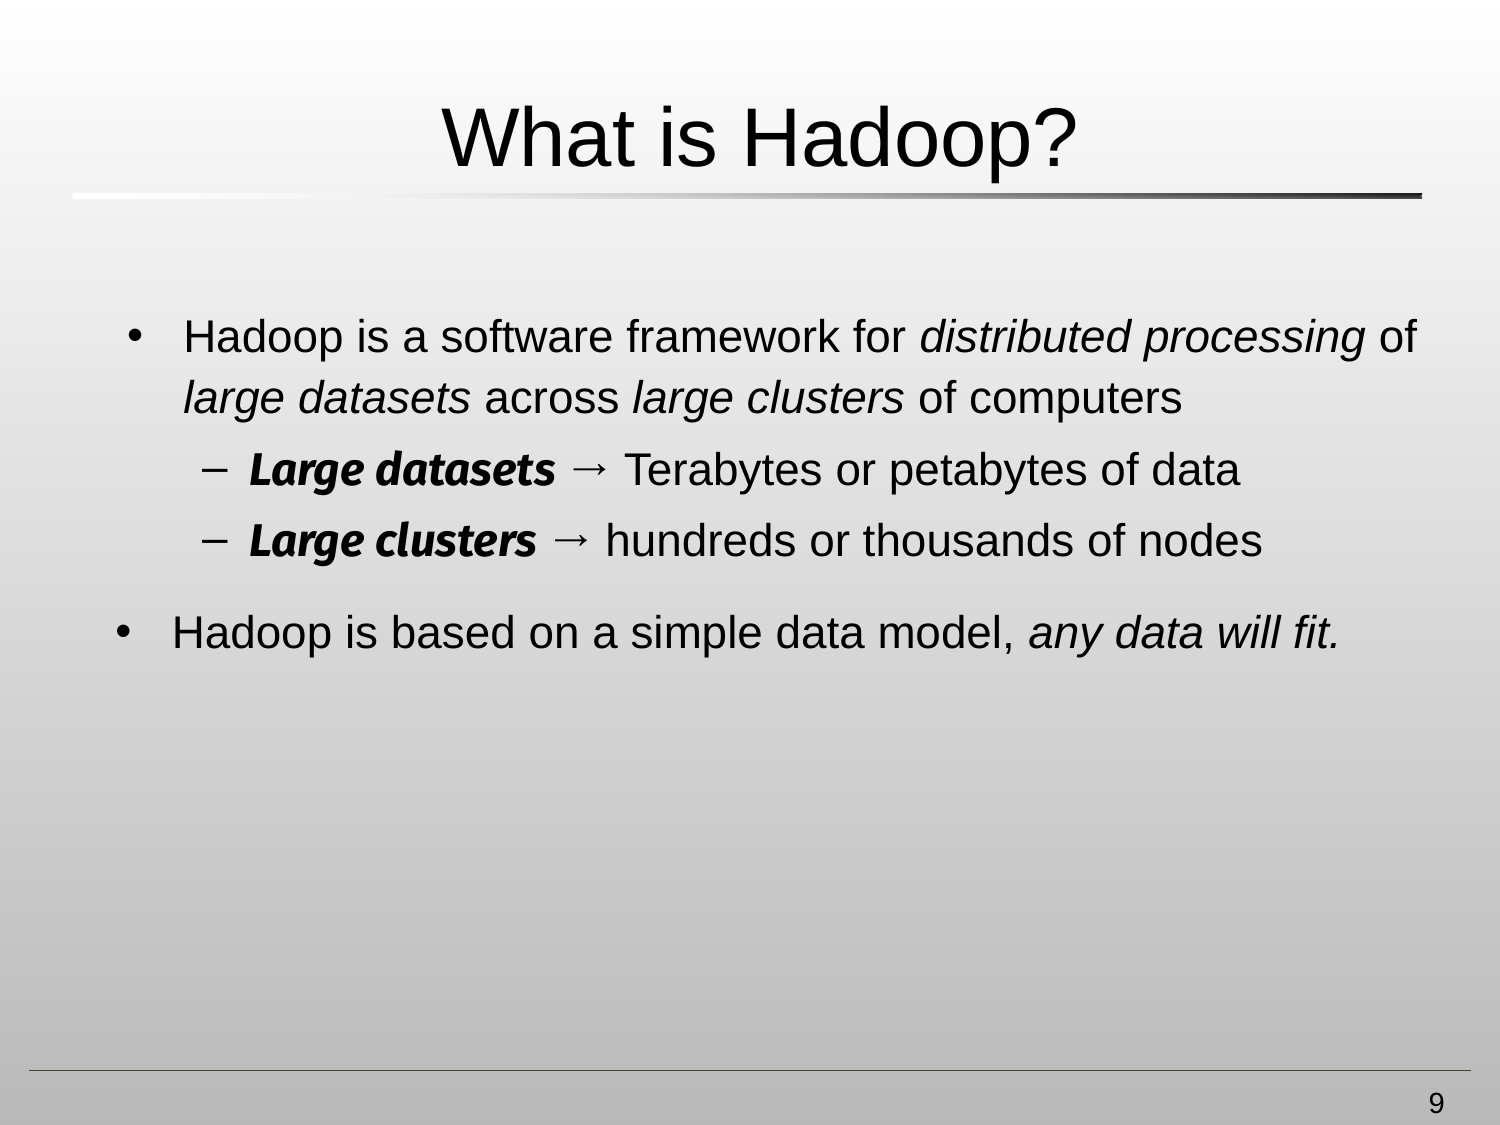

# What is Hadoop?

Hadoop is a software framework for distributed processing of
large datasets across large clusters of computers
Large datasets → Terabytes or petabytes of data
Large clusters → hundreds or thousands of nodes

Hadoop is based on a simple data model, any data will fit.

9